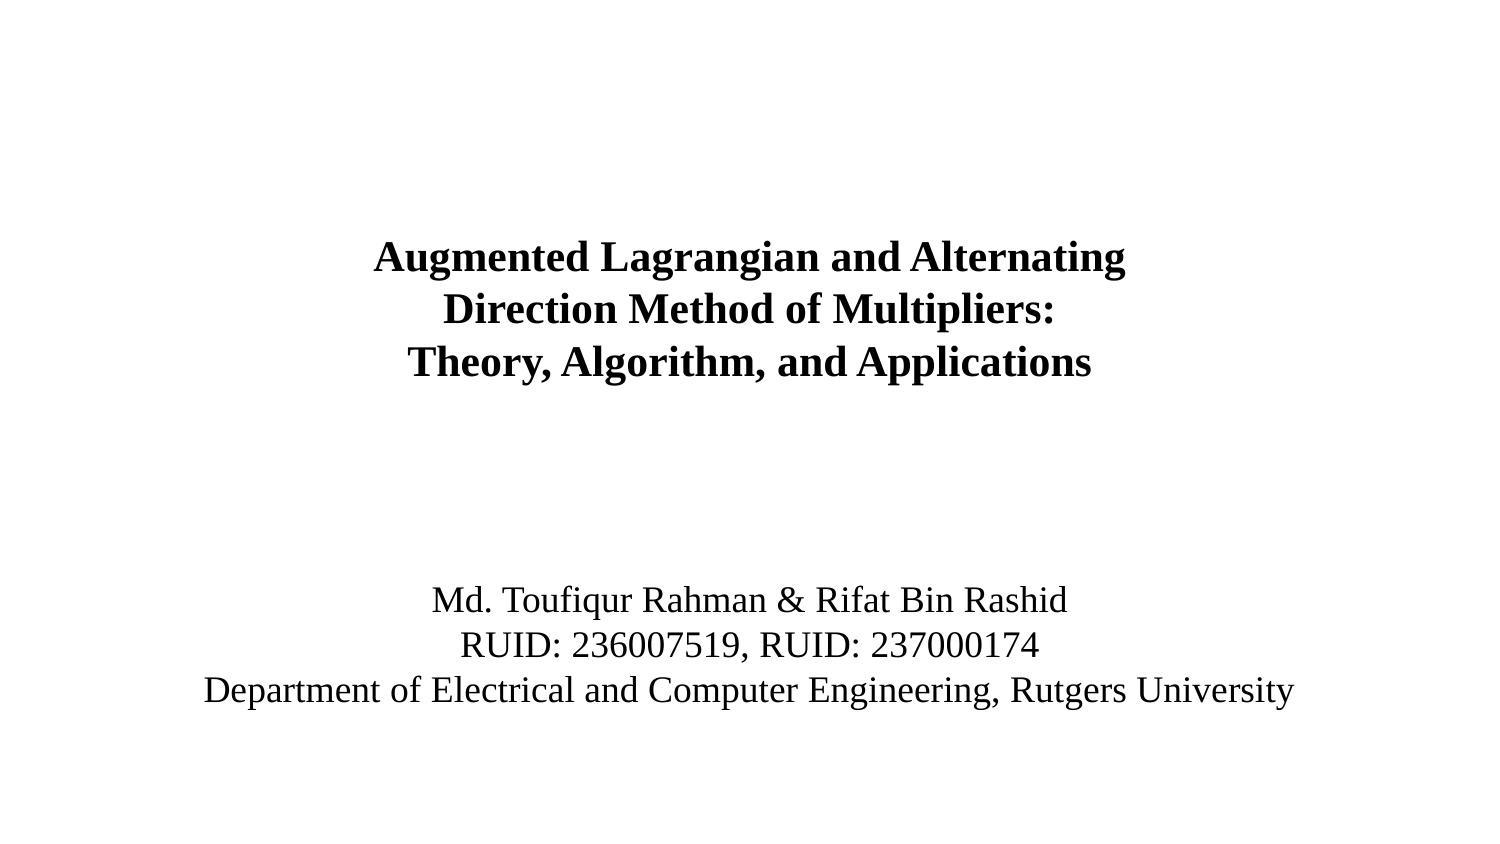

# Augmented Lagrangian and Alternating
Direction Method of Multipliers:
Theory, Algorithm, and Applications

Md. Toufiqur Rahman & Rifat Bin Rashid
RUID: 236007519, RUID: 237000174
Department of Electrical and Computer Engineering, Rutgers University